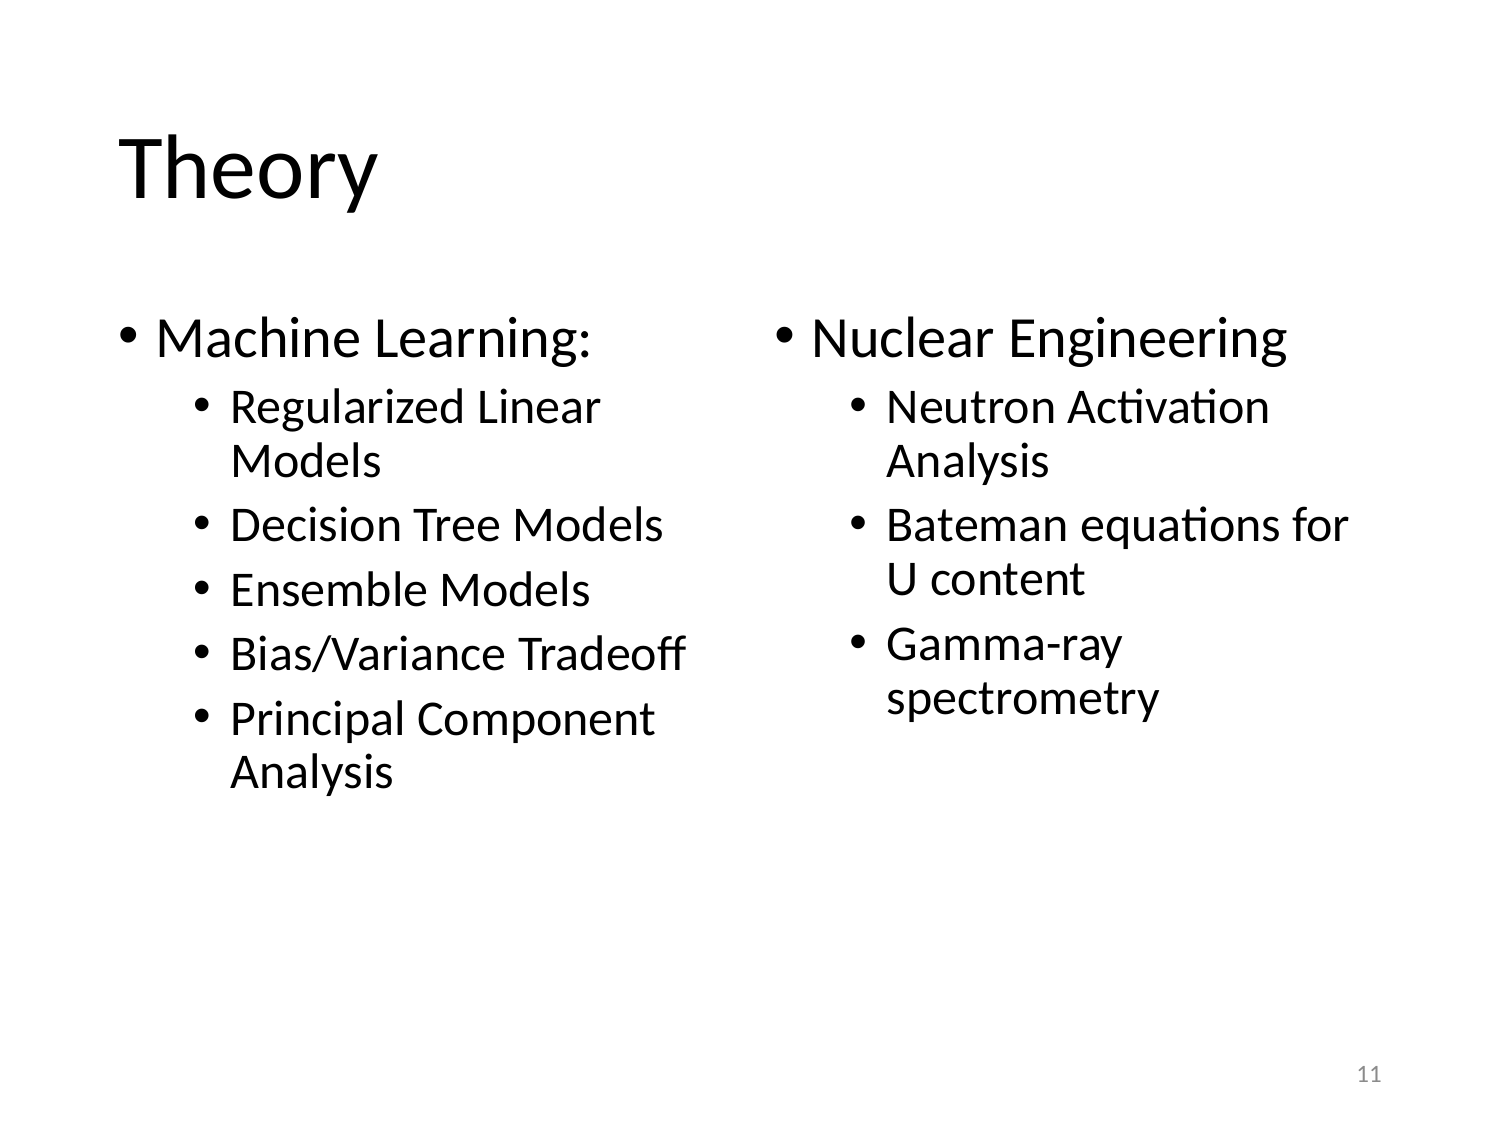

# Theory
Machine Learning:
Regularized Linear Models
Decision Tree Models
Ensemble Models
Bias/Variance Tradeoff
Principal Component Analysis

Nuclear Engineering
Neutron Activation Analysis
Bateman equations for U content
Gamma-ray spectrometry

11